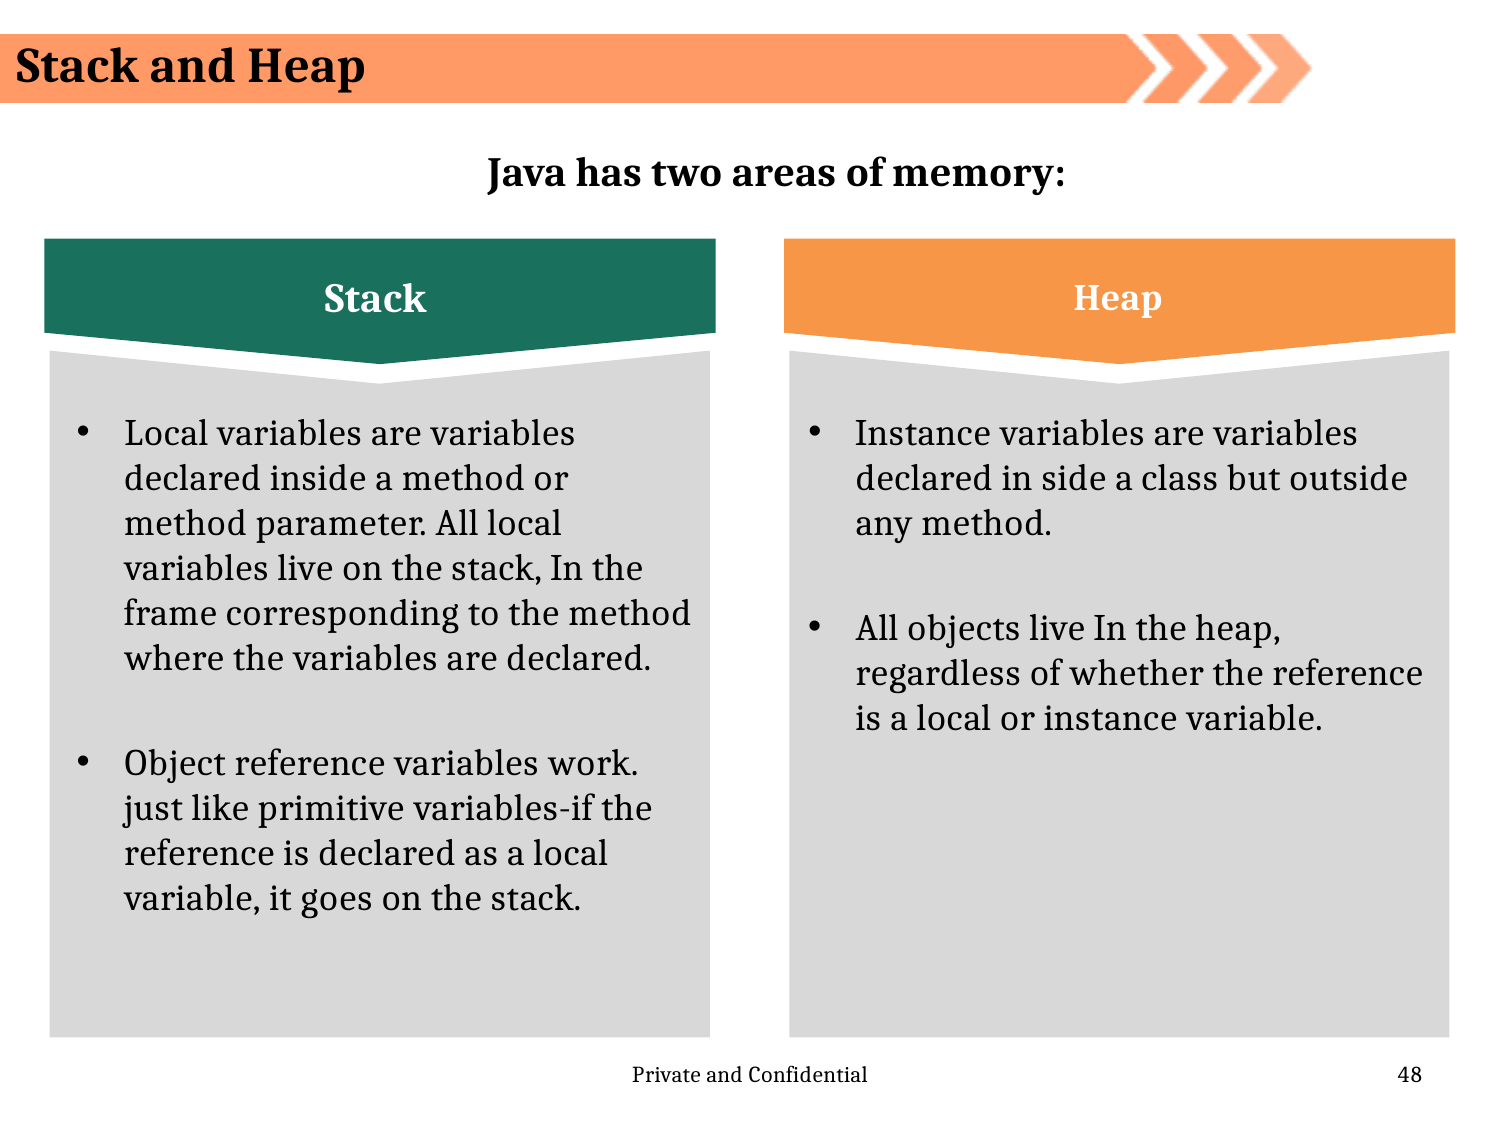

Stack and Heap
Java has two areas of memory:

Stack

Local variables are variables declared inside a method or method parameter. All local variables live on the stack, In the frame corresponding to the method where the variables are declared.

Object reference variables work. just like primitive variables-if the reference is declared as a local variable, it goes on the stack.

Heap

Instance variables are variables declared in side a class but outside any method.

All objects live In the heap, regardless of whether the reference is a local or instance variable.